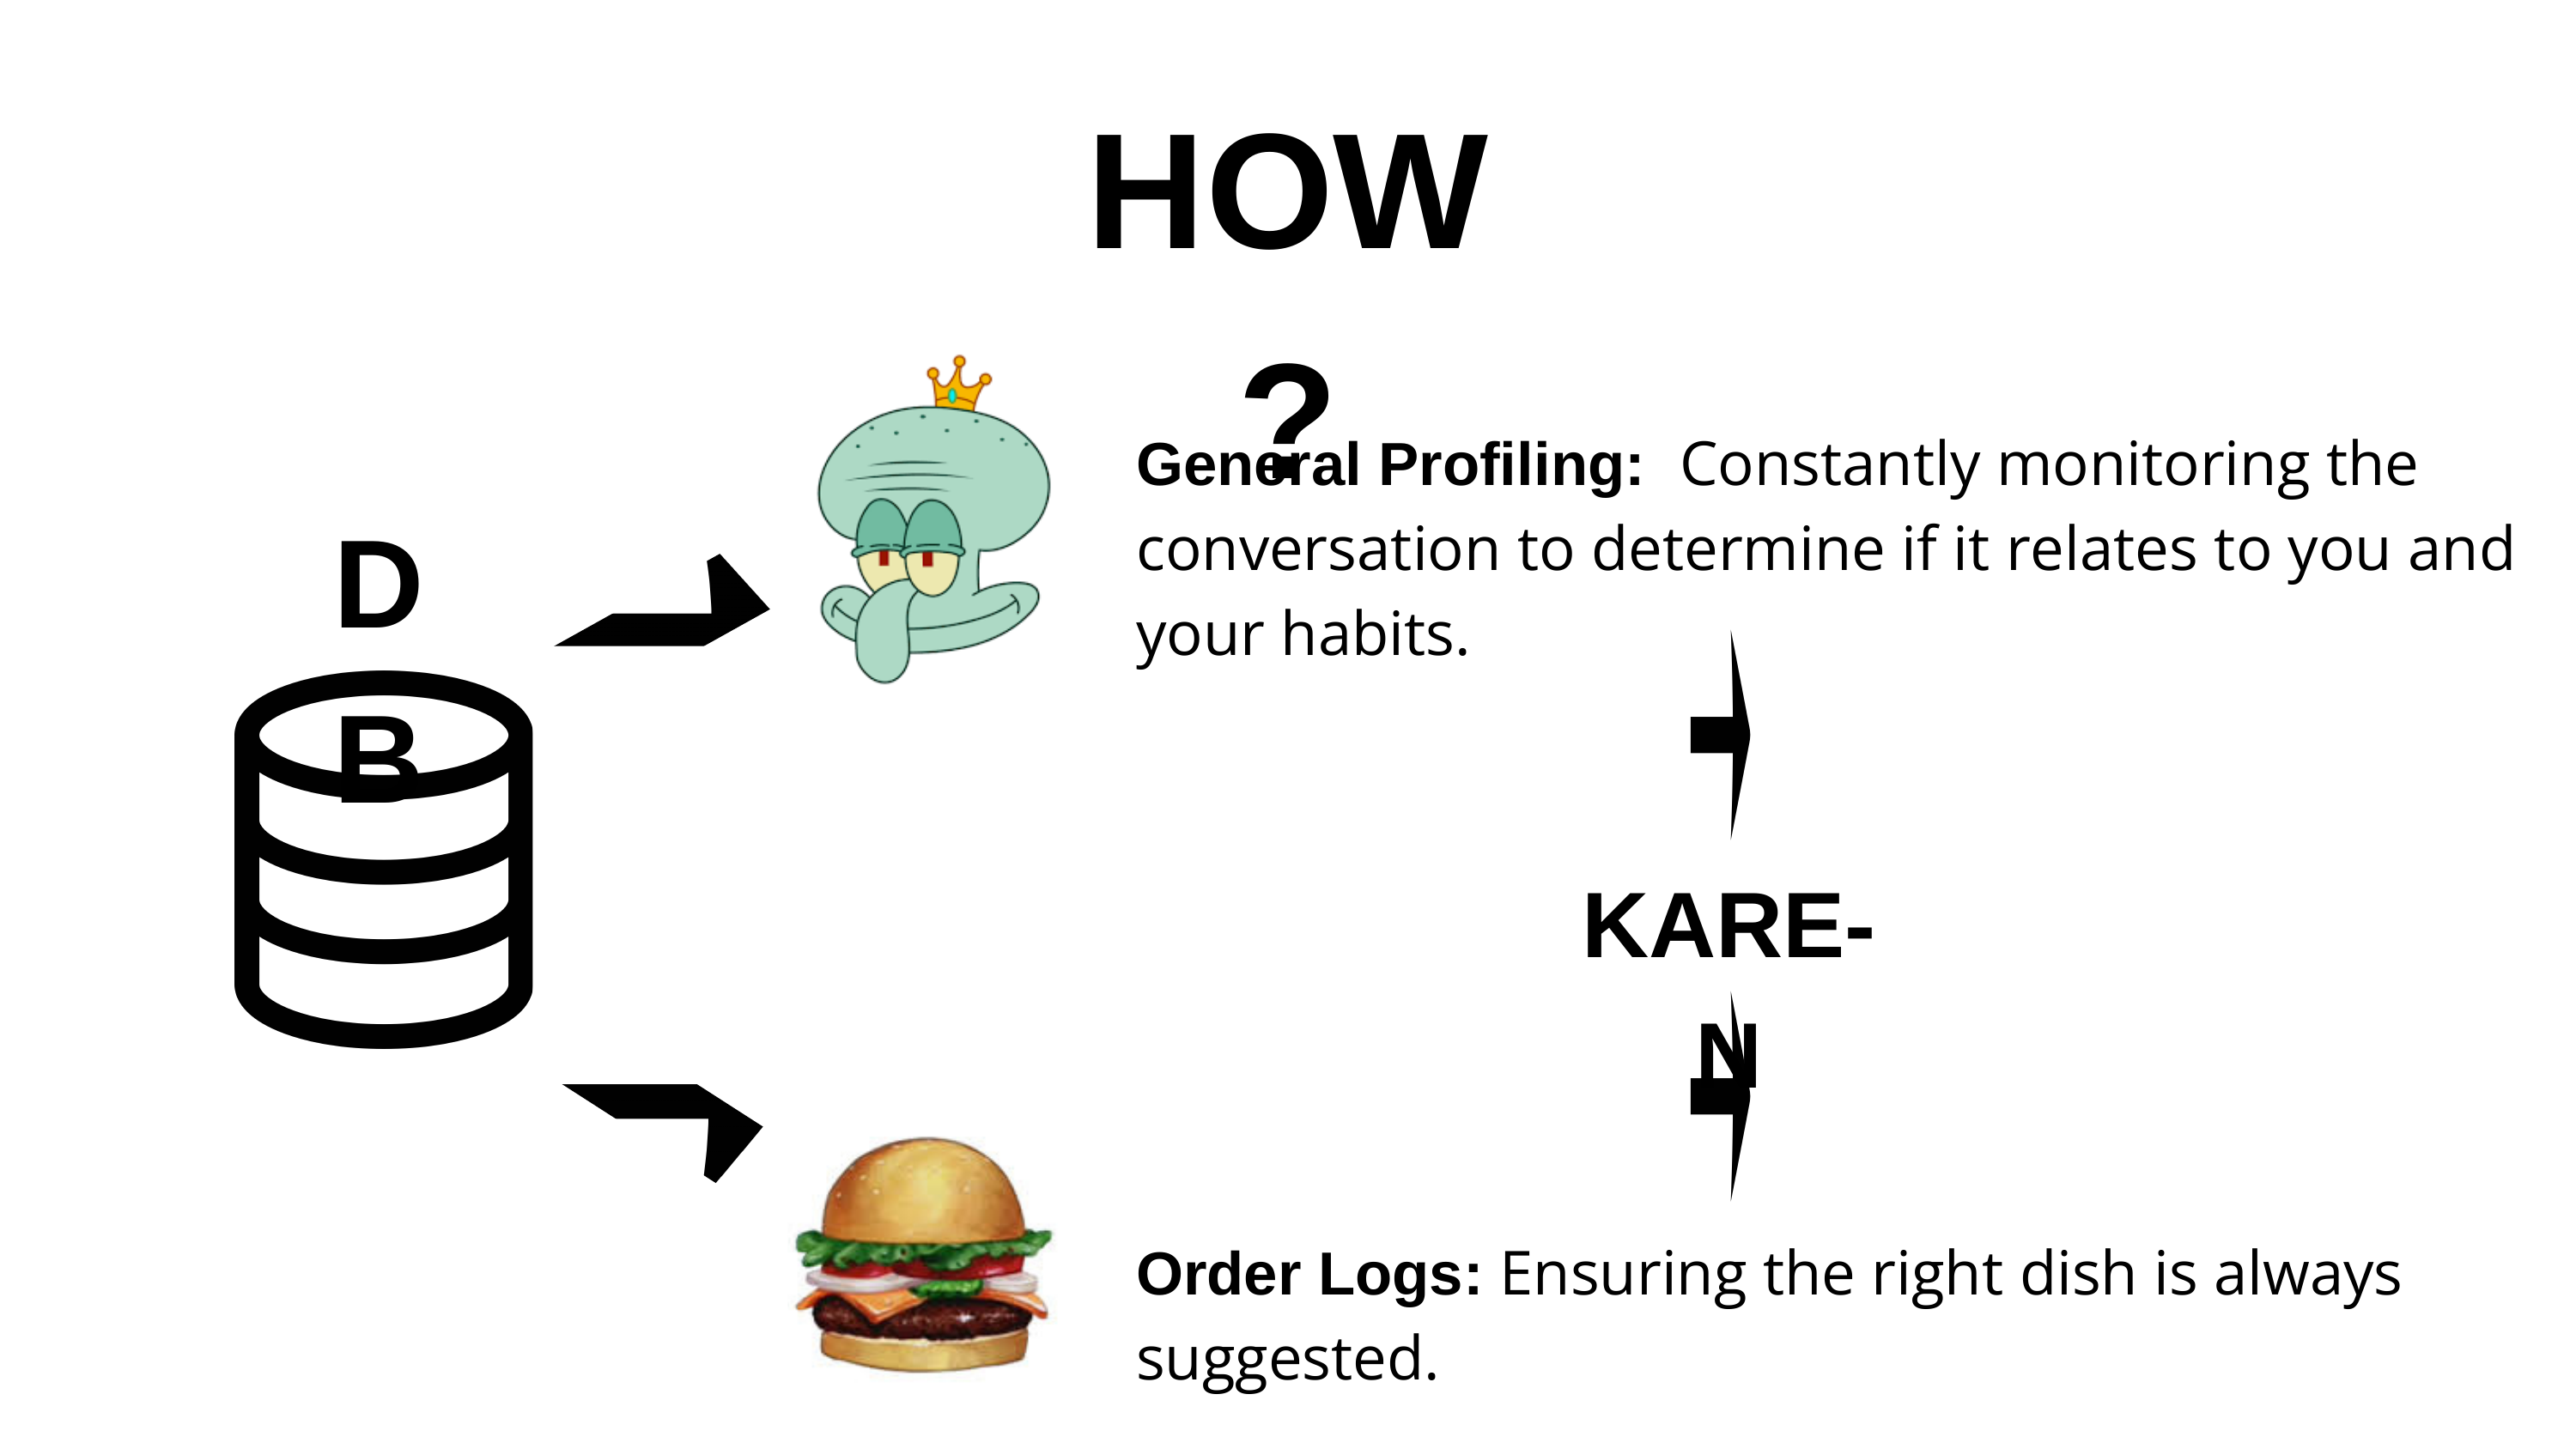

HOW ?

General Profiling:  Constantly monitoring the conversation to determine if it relates to you and your habits.
DB

KARE-N

Order Logs: Ensuring the right dish is always suggested.